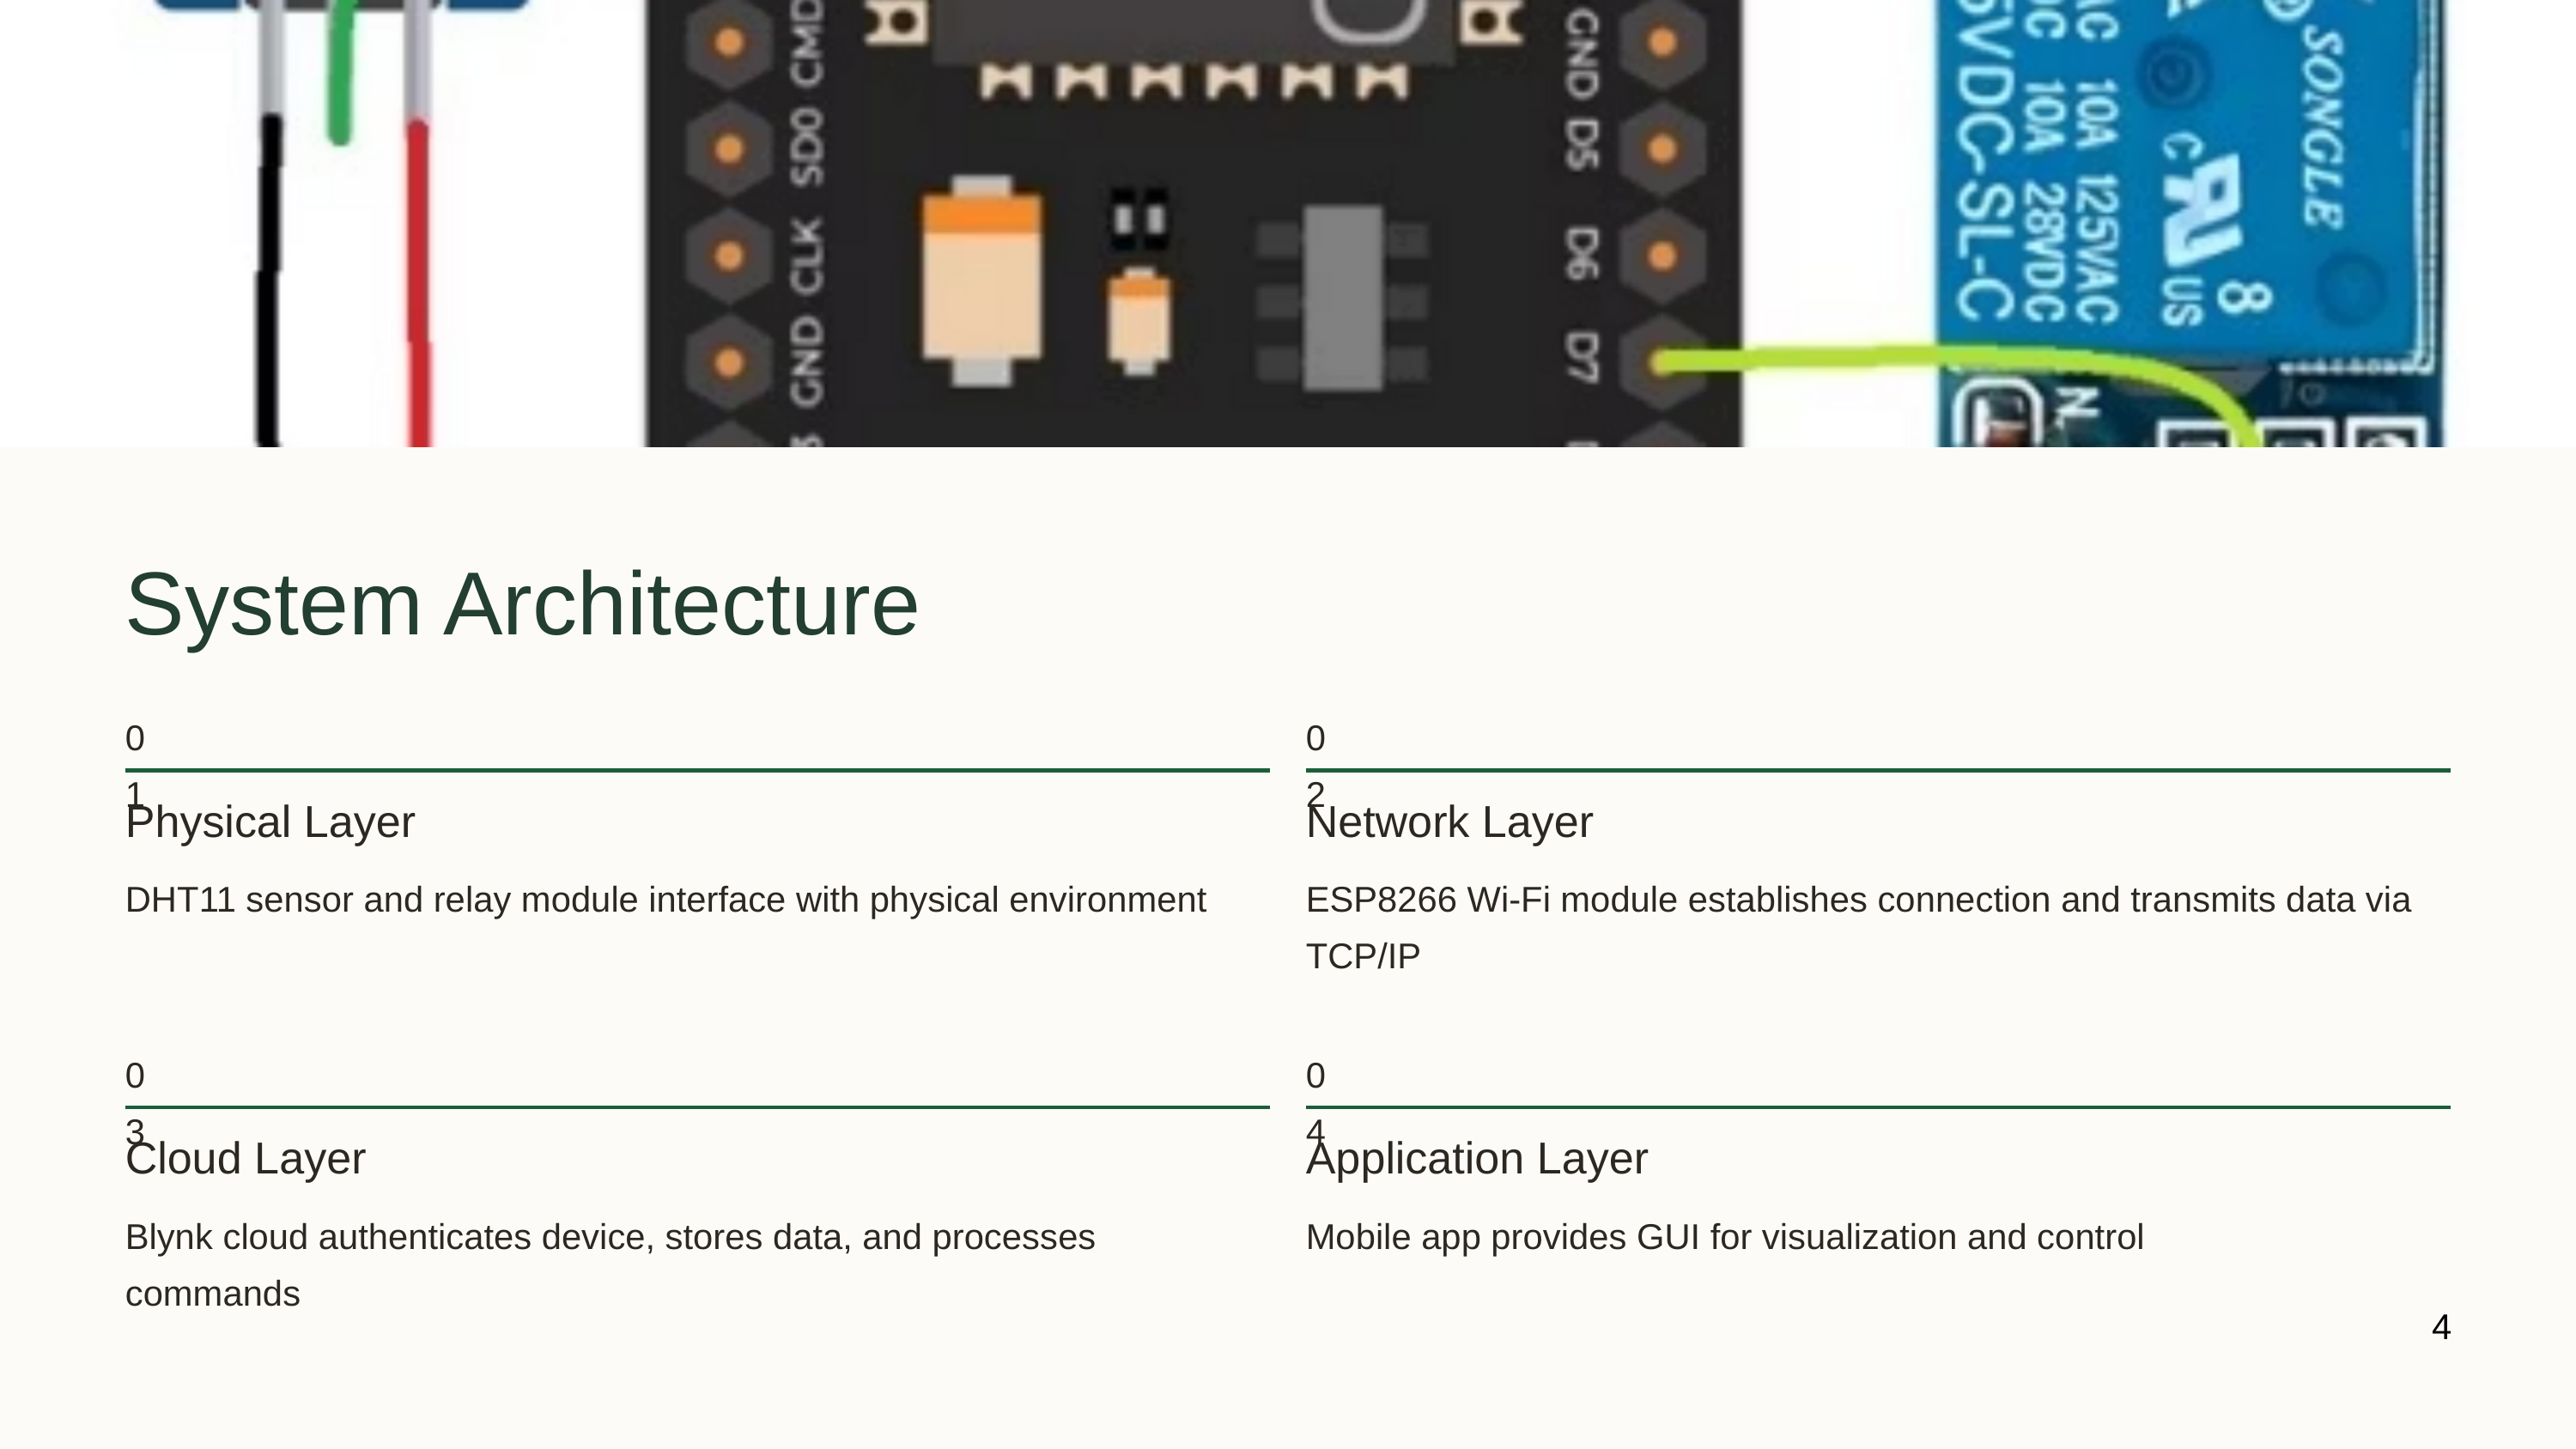

System Architecture
01
02

Physical Layer
Network Layer
DHT11 sensor and relay module interface with physical environment
ESP8266 Wi-Fi module establishes connection and transmits data via TCP/IP
03
04

Cloud Layer
Application Layer
Blynk cloud authenticates device, stores data, and processes commands
Mobile app provides GUI for visualization and control
4